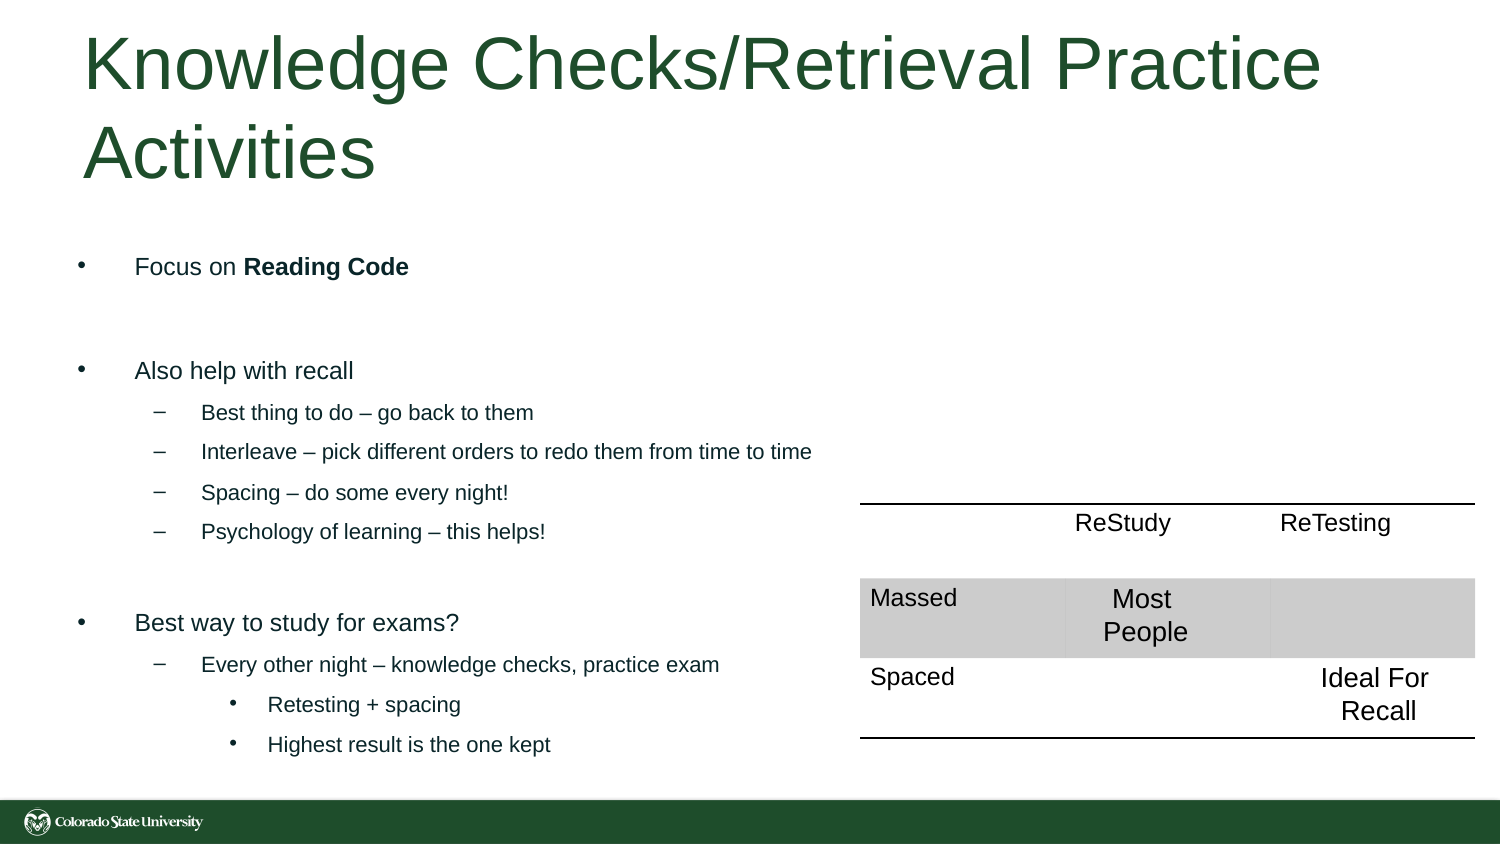

# Knowledge Checks/Retrieval Practice Activities
Focus on Reading Code

Also help with recall
Best thing to do – go back to them
Interleave – pick different orders to redo them from time to time
Spacing – do some every night!
Psychology of learning – this helps!

Best way to study for exams?
Every other night – knowledge checks, practice exam
Retesting + spacing
Highest result is the one kept
|  | ReStudy | ReTesting |
| --- | --- | --- |
| Massed |  |  |
| Spaced |  |  |
Most
People
Ideal For
Recall